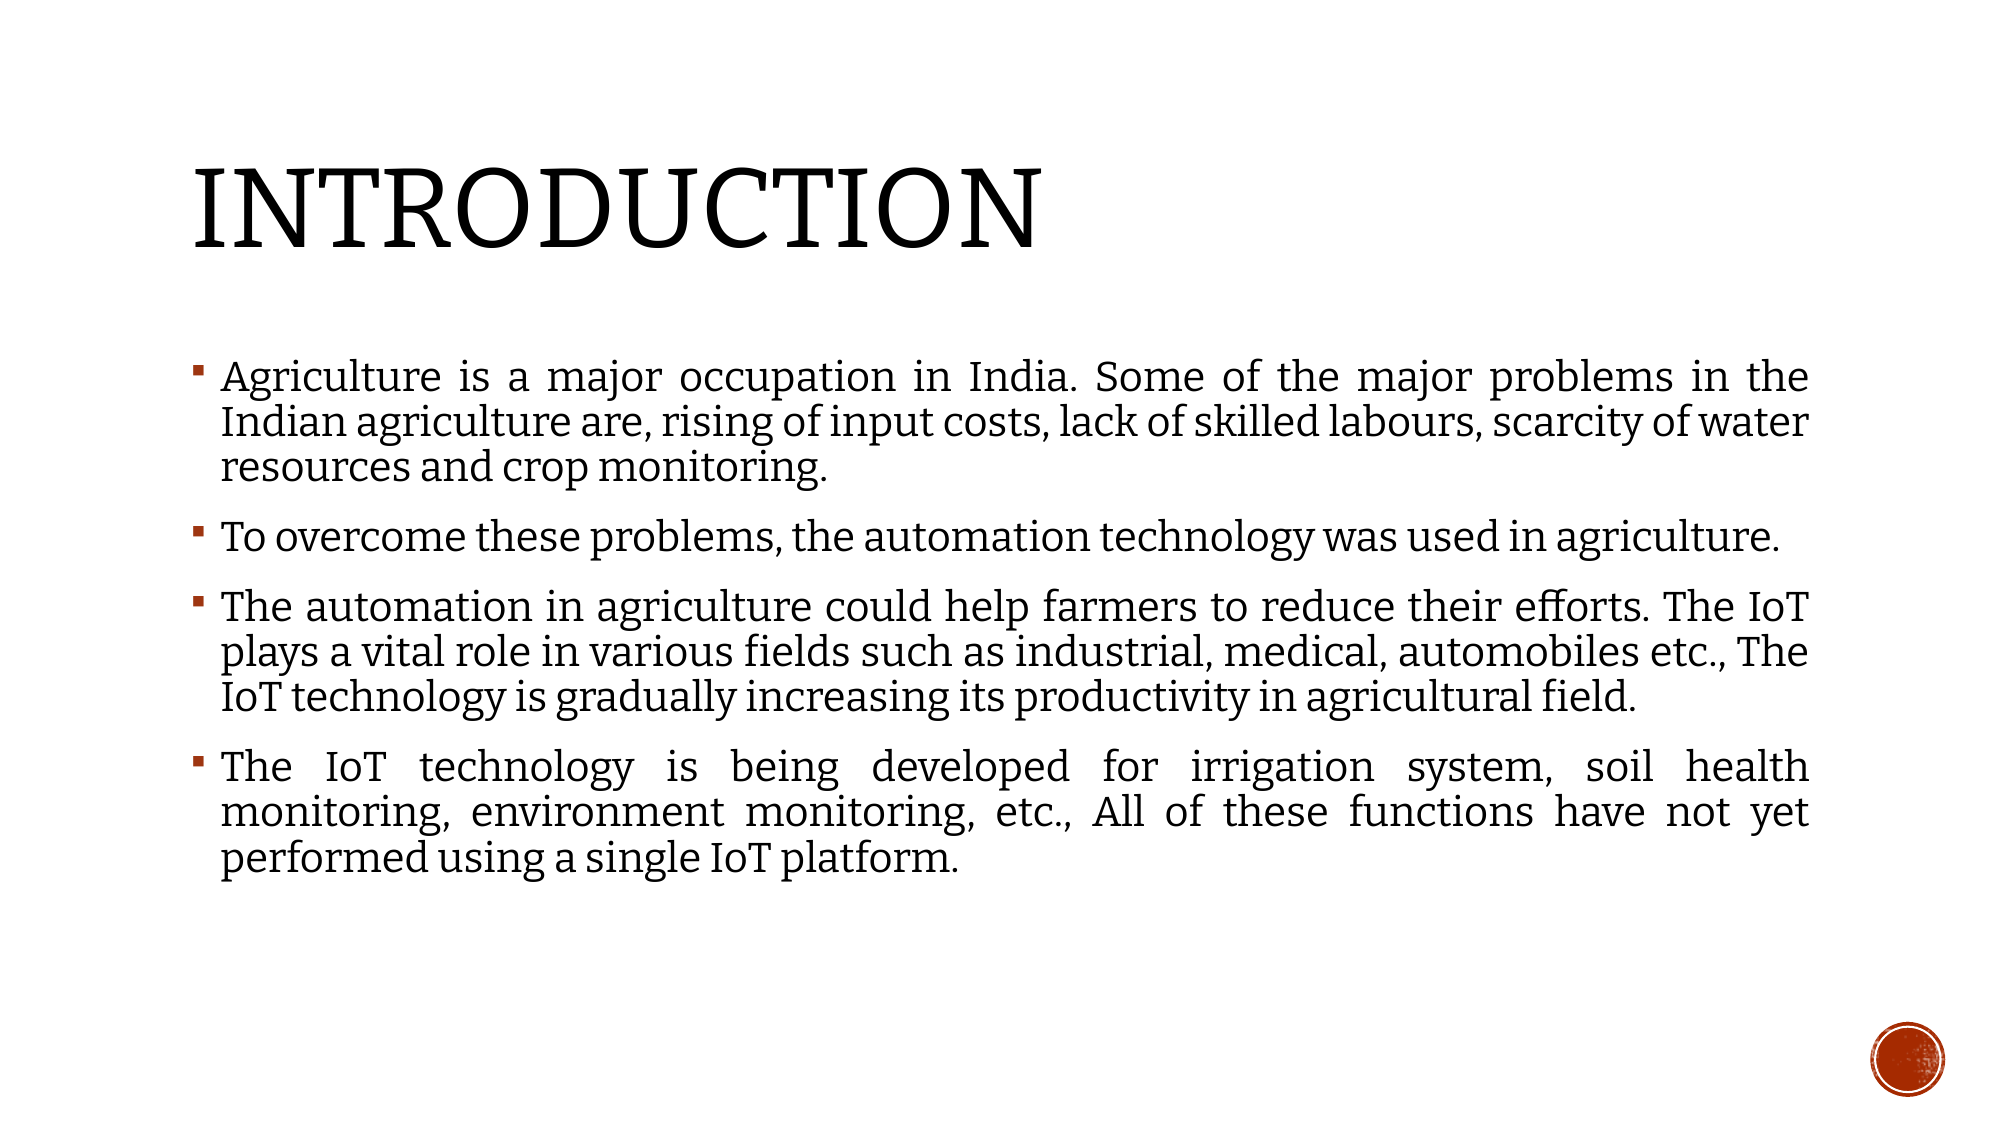

# Introduction
Agriculture is a major occupation in India. Some of the major problems in the Indian agriculture are, rising of input costs, lack of skilled labours, scarcity of water resources and crop monitoring.
To overcome these problems, the automation technology was used in agriculture.
The automation in agriculture could help farmers to reduce their efforts. The IoT plays a vital role in various fields such as industrial, medical, automobiles etc., The IoT technology is gradually increasing its productivity in agricultural field.
The IoT technology is being developed for irrigation system, soil health monitoring, environment monitoring, etc., All of these functions have not yet performed using a single IoT platform.